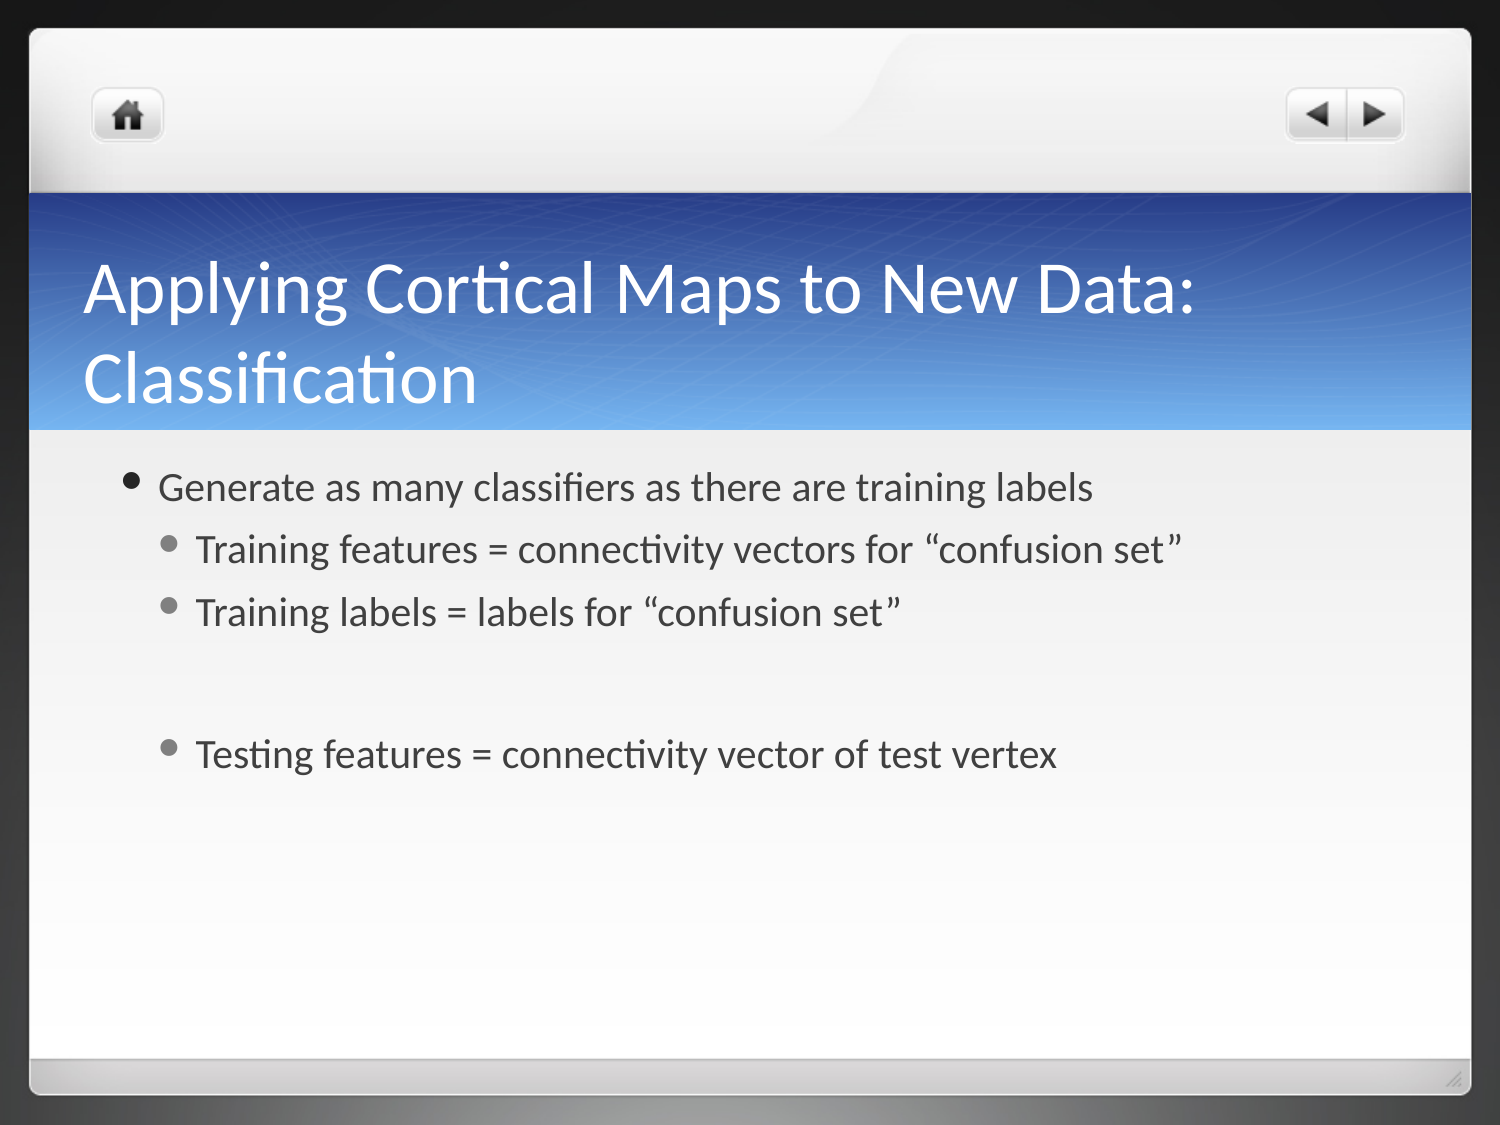

# Applying Cortical Maps to New Data: Classification
Generate as many classifiers as there are training labels
Training features = connectivity vectors for “confusion set”
Training labels = labels for “confusion set”

Testing features = connectivity vector of test vertex